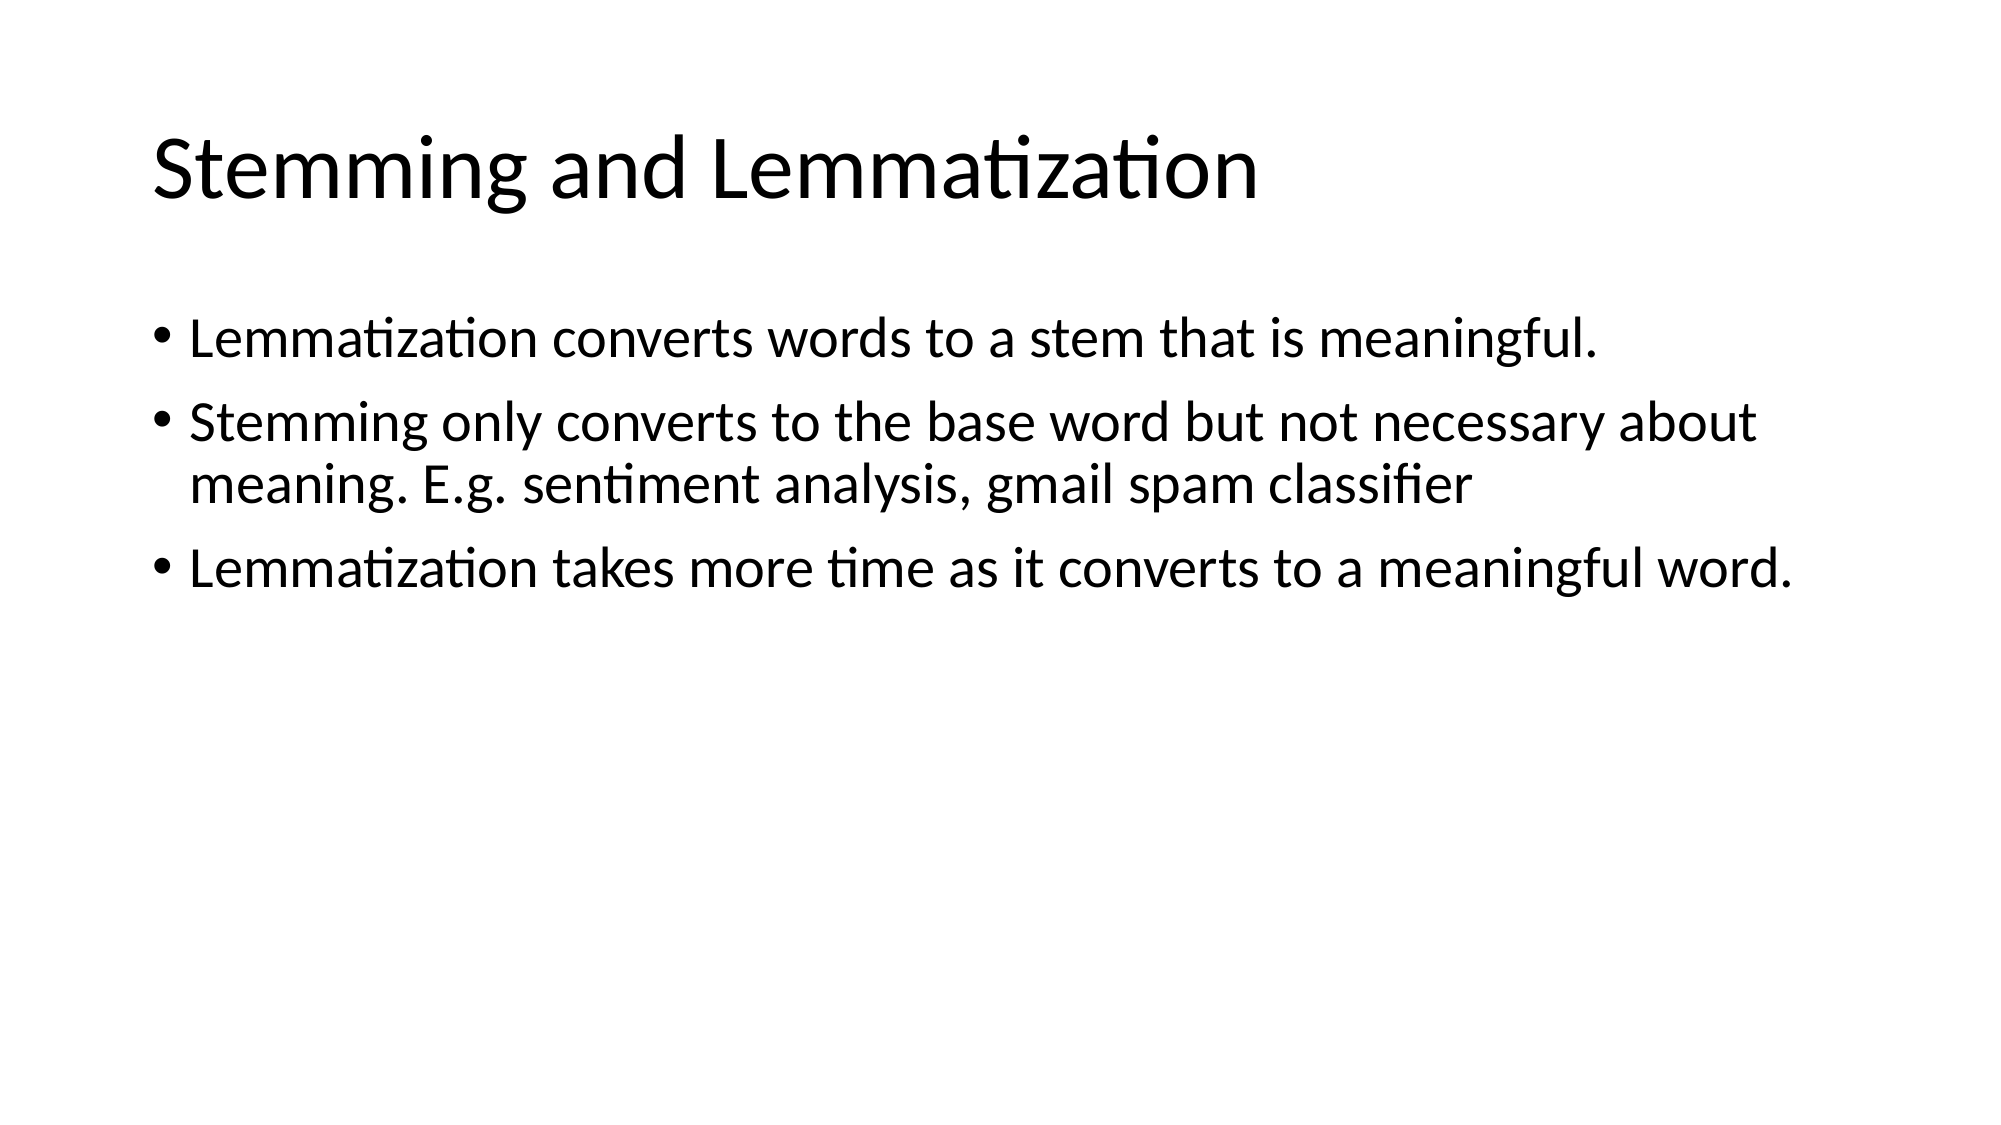

# Stemming and Lemmatization
Lemmatization converts words to a stem that is meaningful.
Stemming only converts to the base word but not necessary about meaning. E.g. sentiment analysis, gmail spam classifier
Lemmatization takes more time as it converts to a meaningful word.